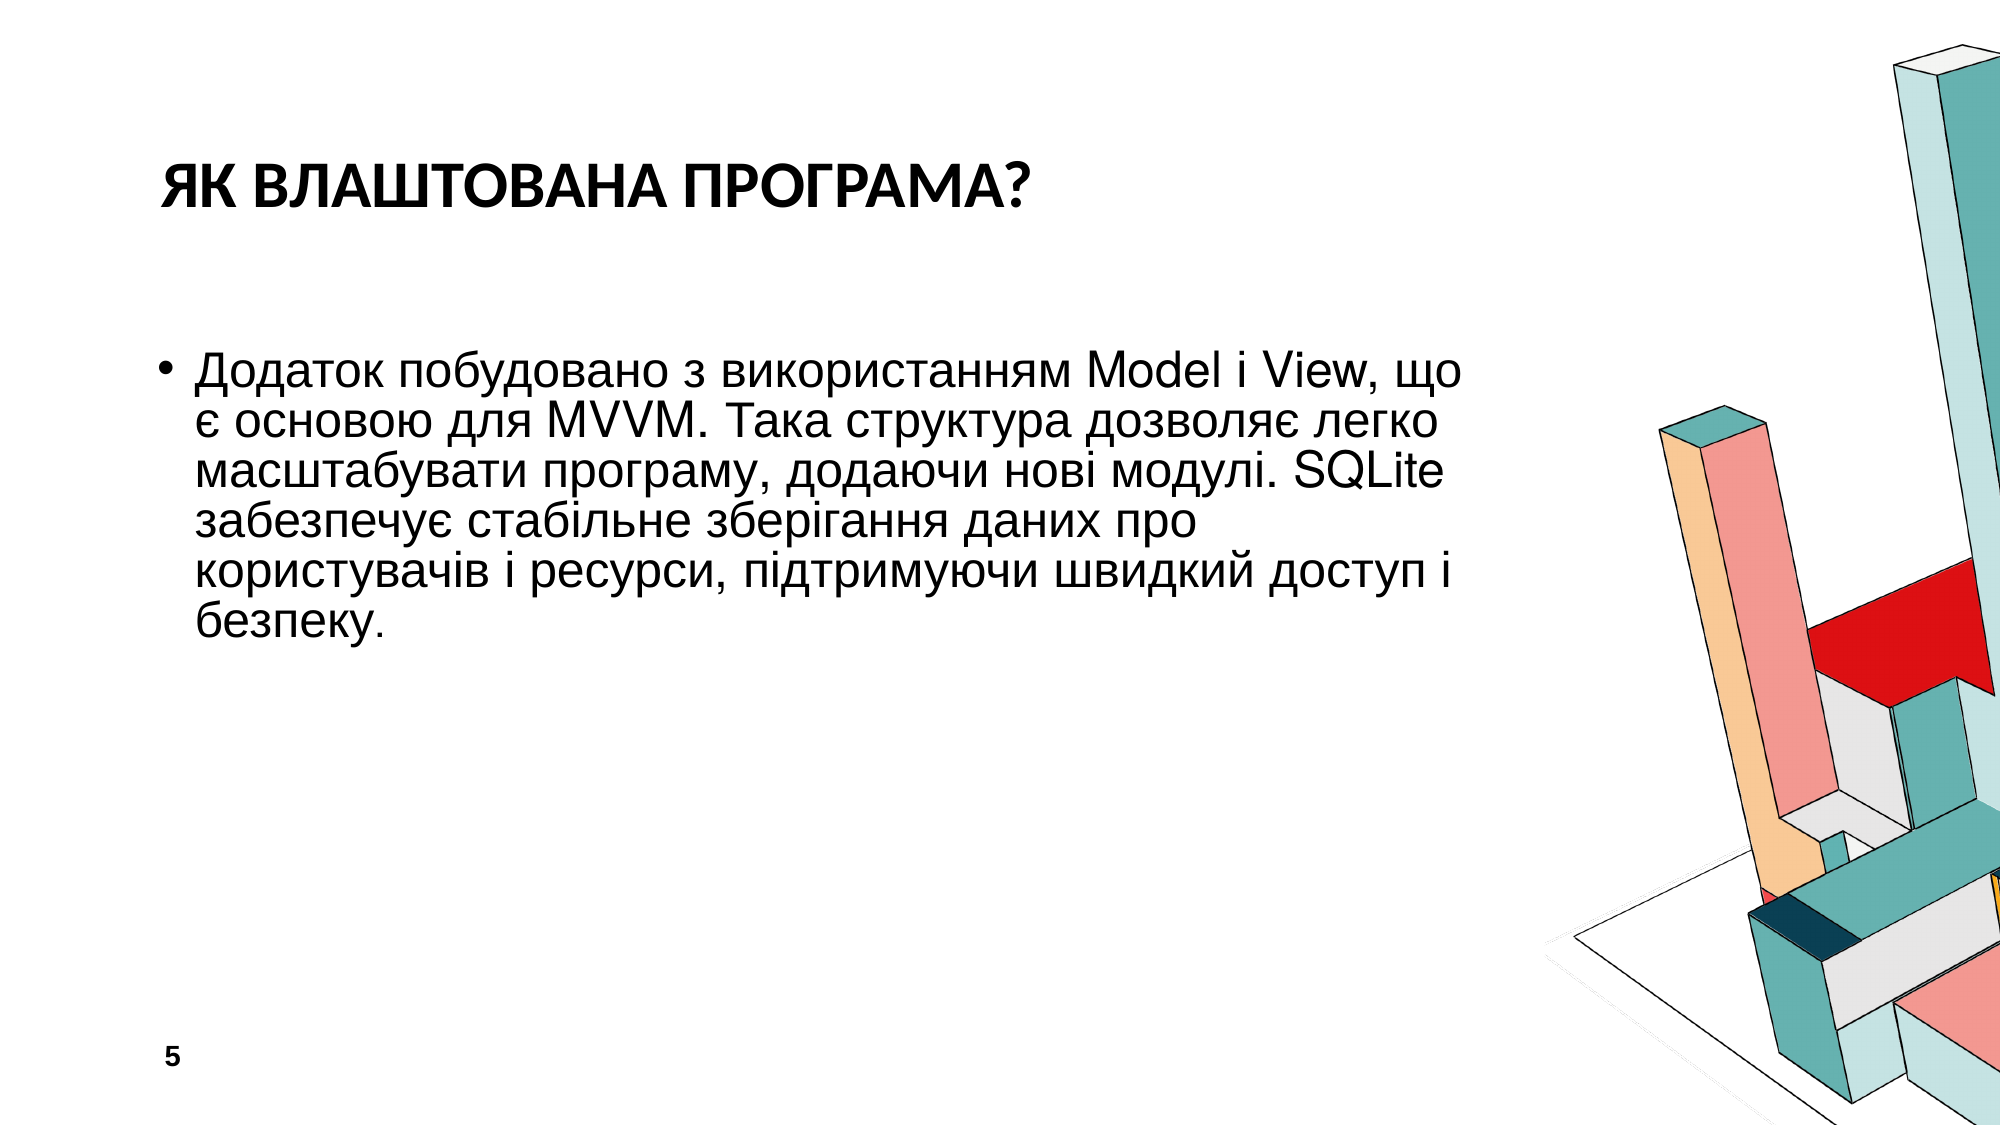

# Як влаштована програма?
Додаток побудовано з використанням Model і View, що є основою для MVVM. Така структура дозволяє легко масштабувати програму, додаючи нові модулі. SQLite забезпечує стабільне зберігання даних про користувачів і ресурси, підтримуючи швидкий доступ і безпеку.
5